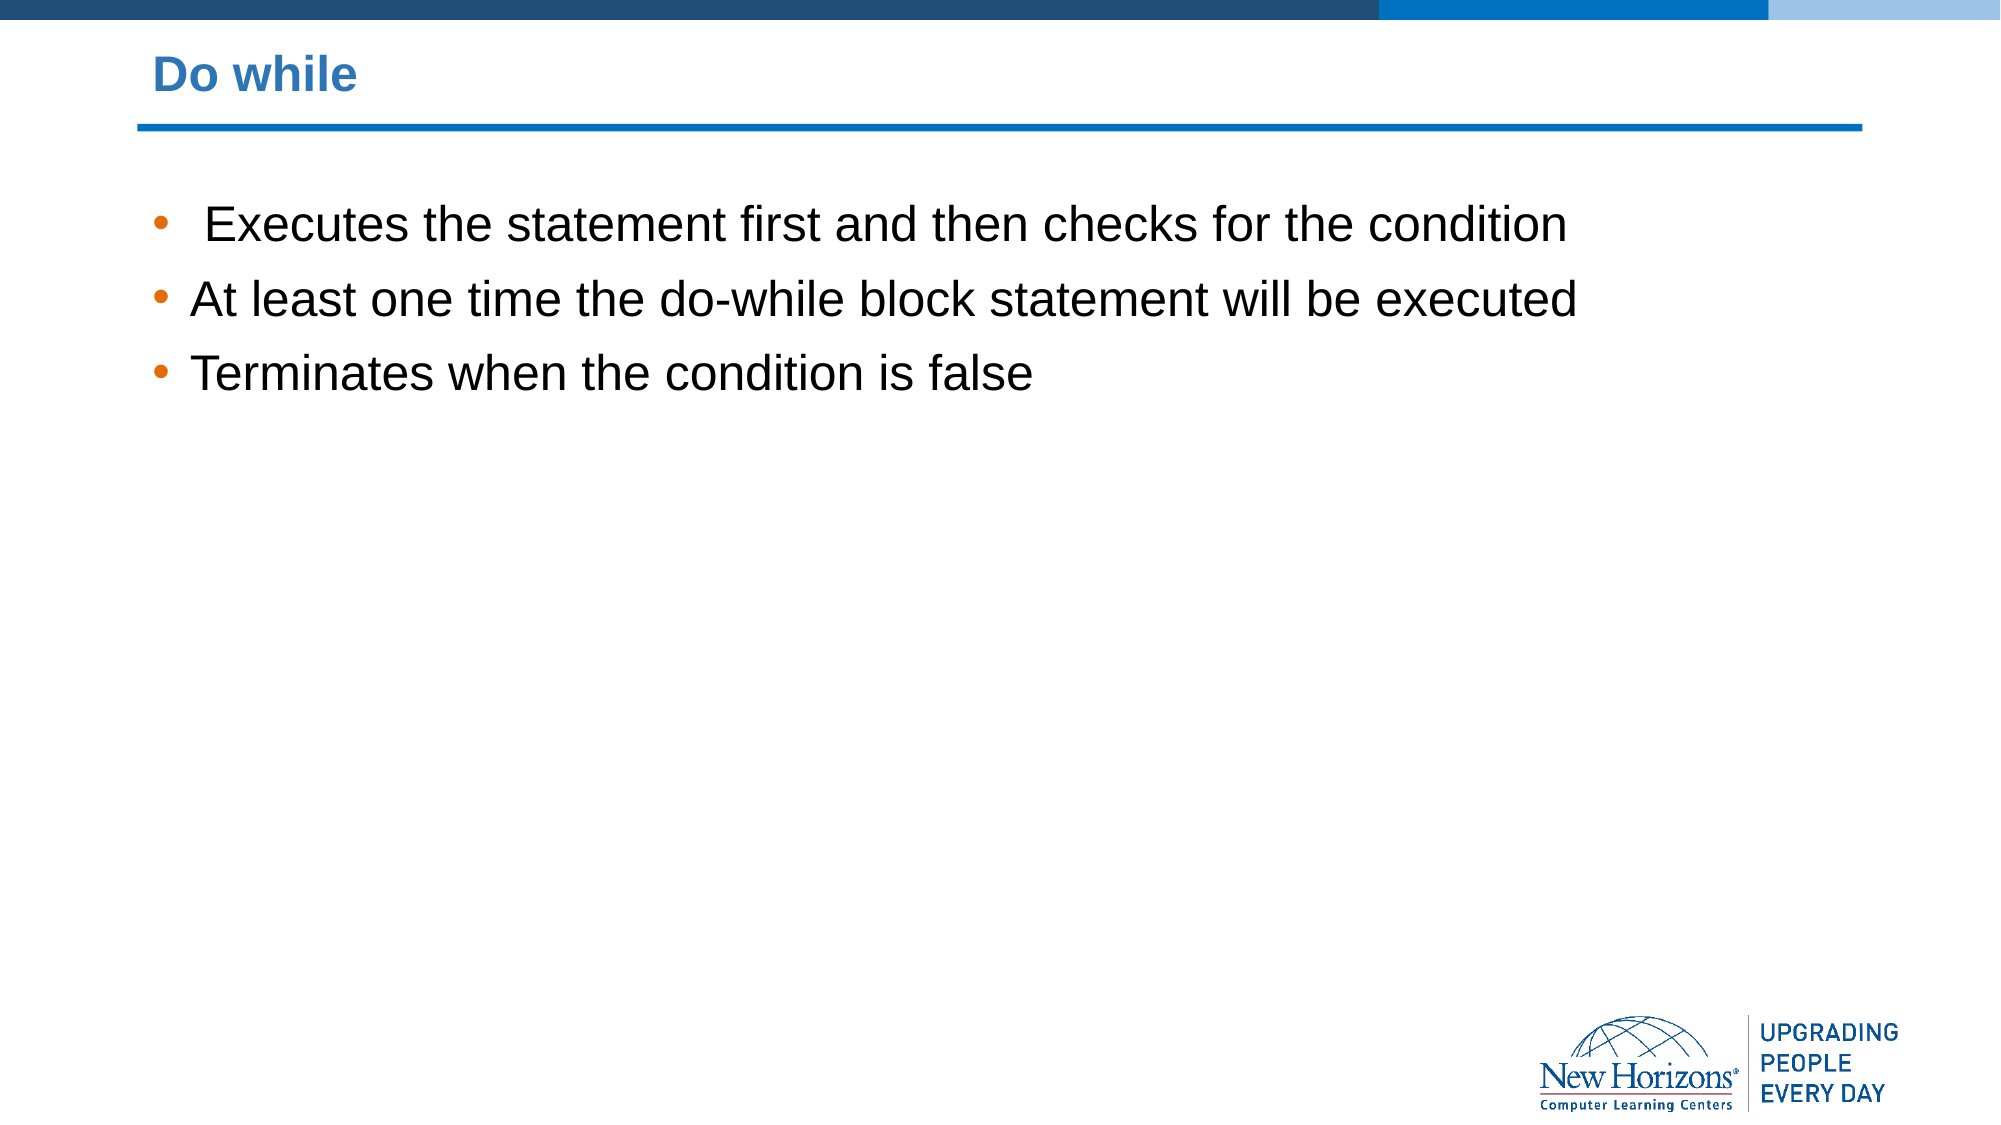

# Do while
 Executes the statement first and then checks for the condition
At least one time the do-while block statement will be executed
Terminates when the condition is false